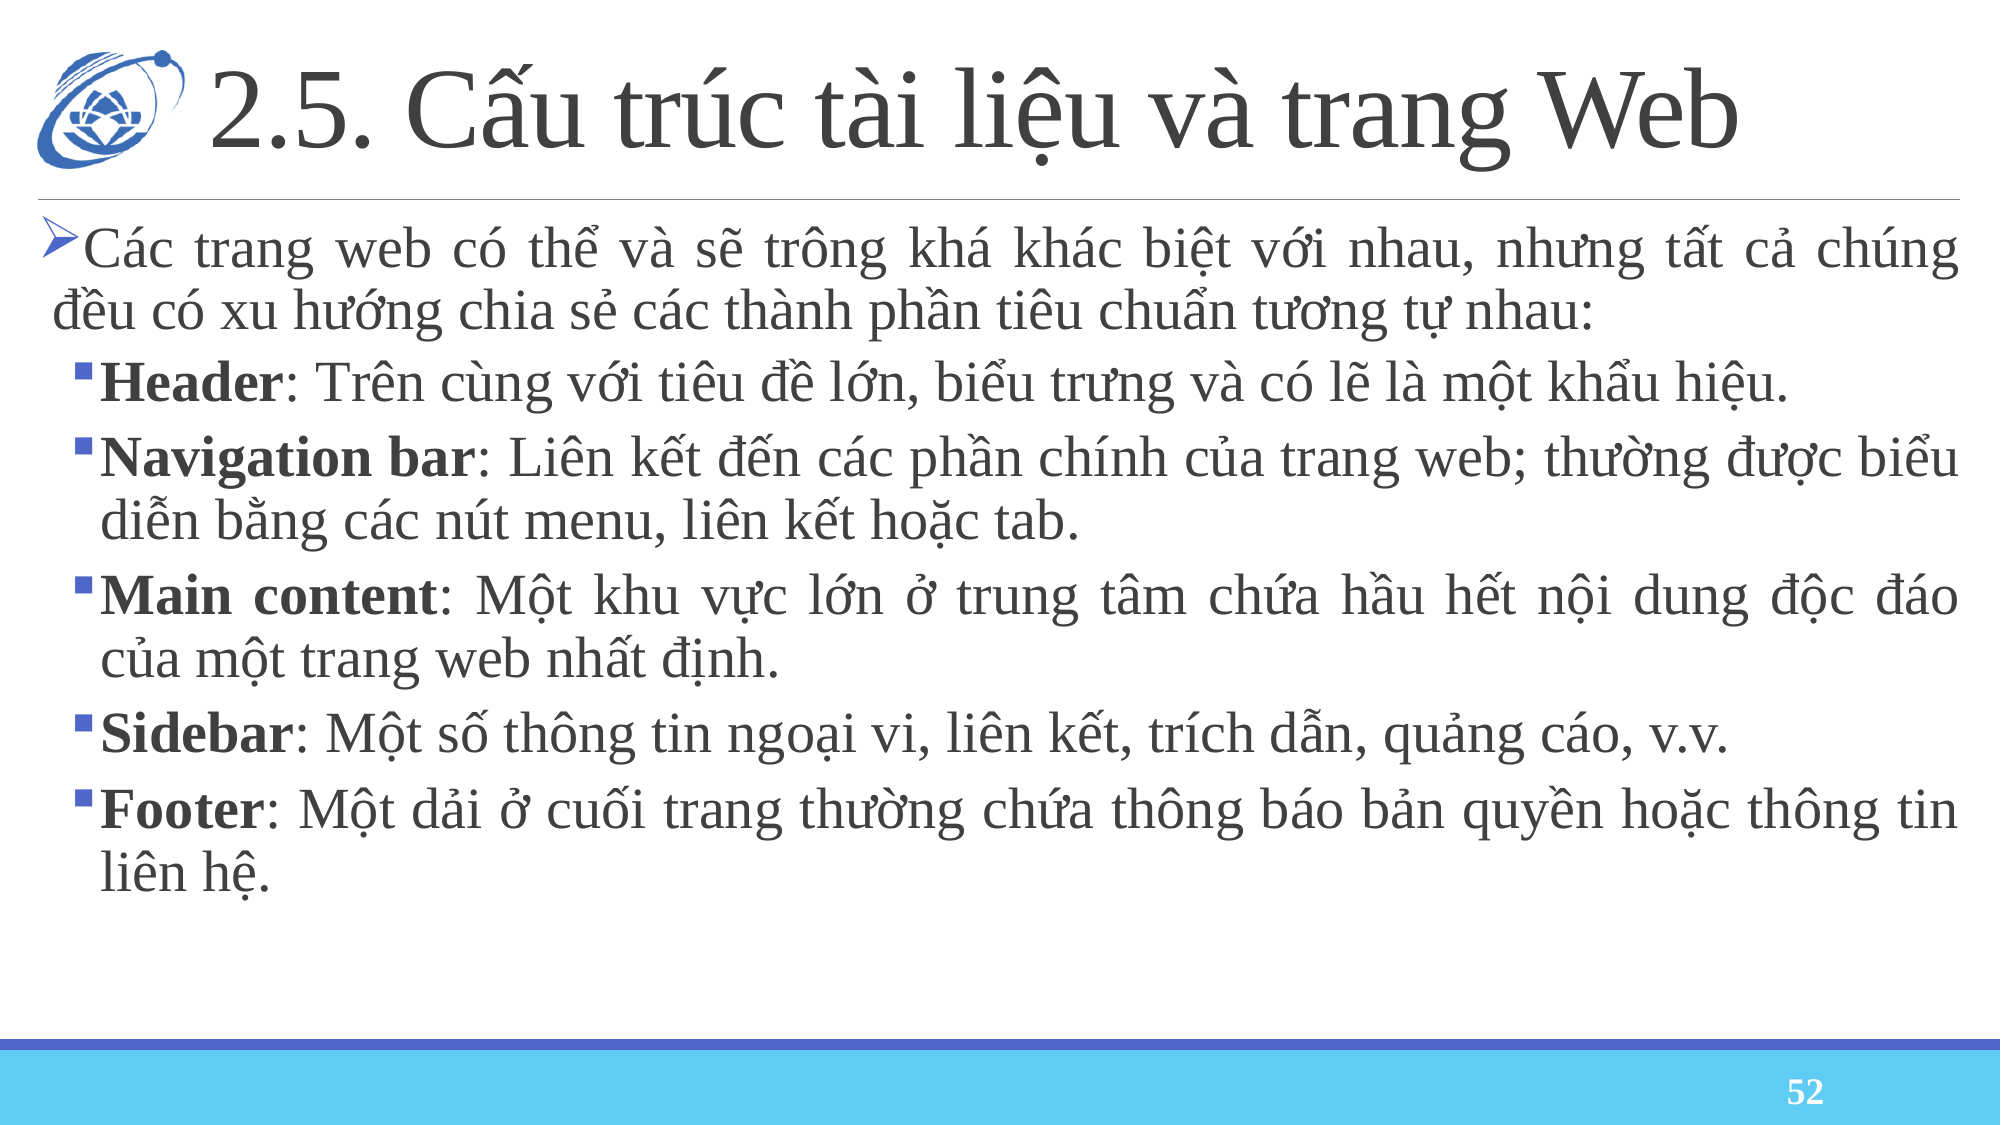

# 2.5. Cấu trúc tài liệu và trang Web
Các trang web có thể và sẽ trông khá khác biệt với nhau, nhưng tất cả chúng đều có xu hướng chia sẻ các thành phần tiêu chuẩn tương tự nhau:
Header: Trên cùng với tiêu đề lớn, biểu trưng và có lẽ là một khẩu hiệu.
Navigation bar: Liên kết đến các phần chính của trang web; thường được biểu diễn bằng các nút menu, liên kết hoặc tab.
Main content: Một khu vực lớn ở trung tâm chứa hầu hết nội dung độc đáo của một trang web nhất định.
Sidebar: Một số thông tin ngoại vi, liên kết, trích dẫn, quảng cáo, v.v.
Footer: Một dải ở cuối trang thường chứa thông báo bản quyền hoặc thông tin liên hệ.
52